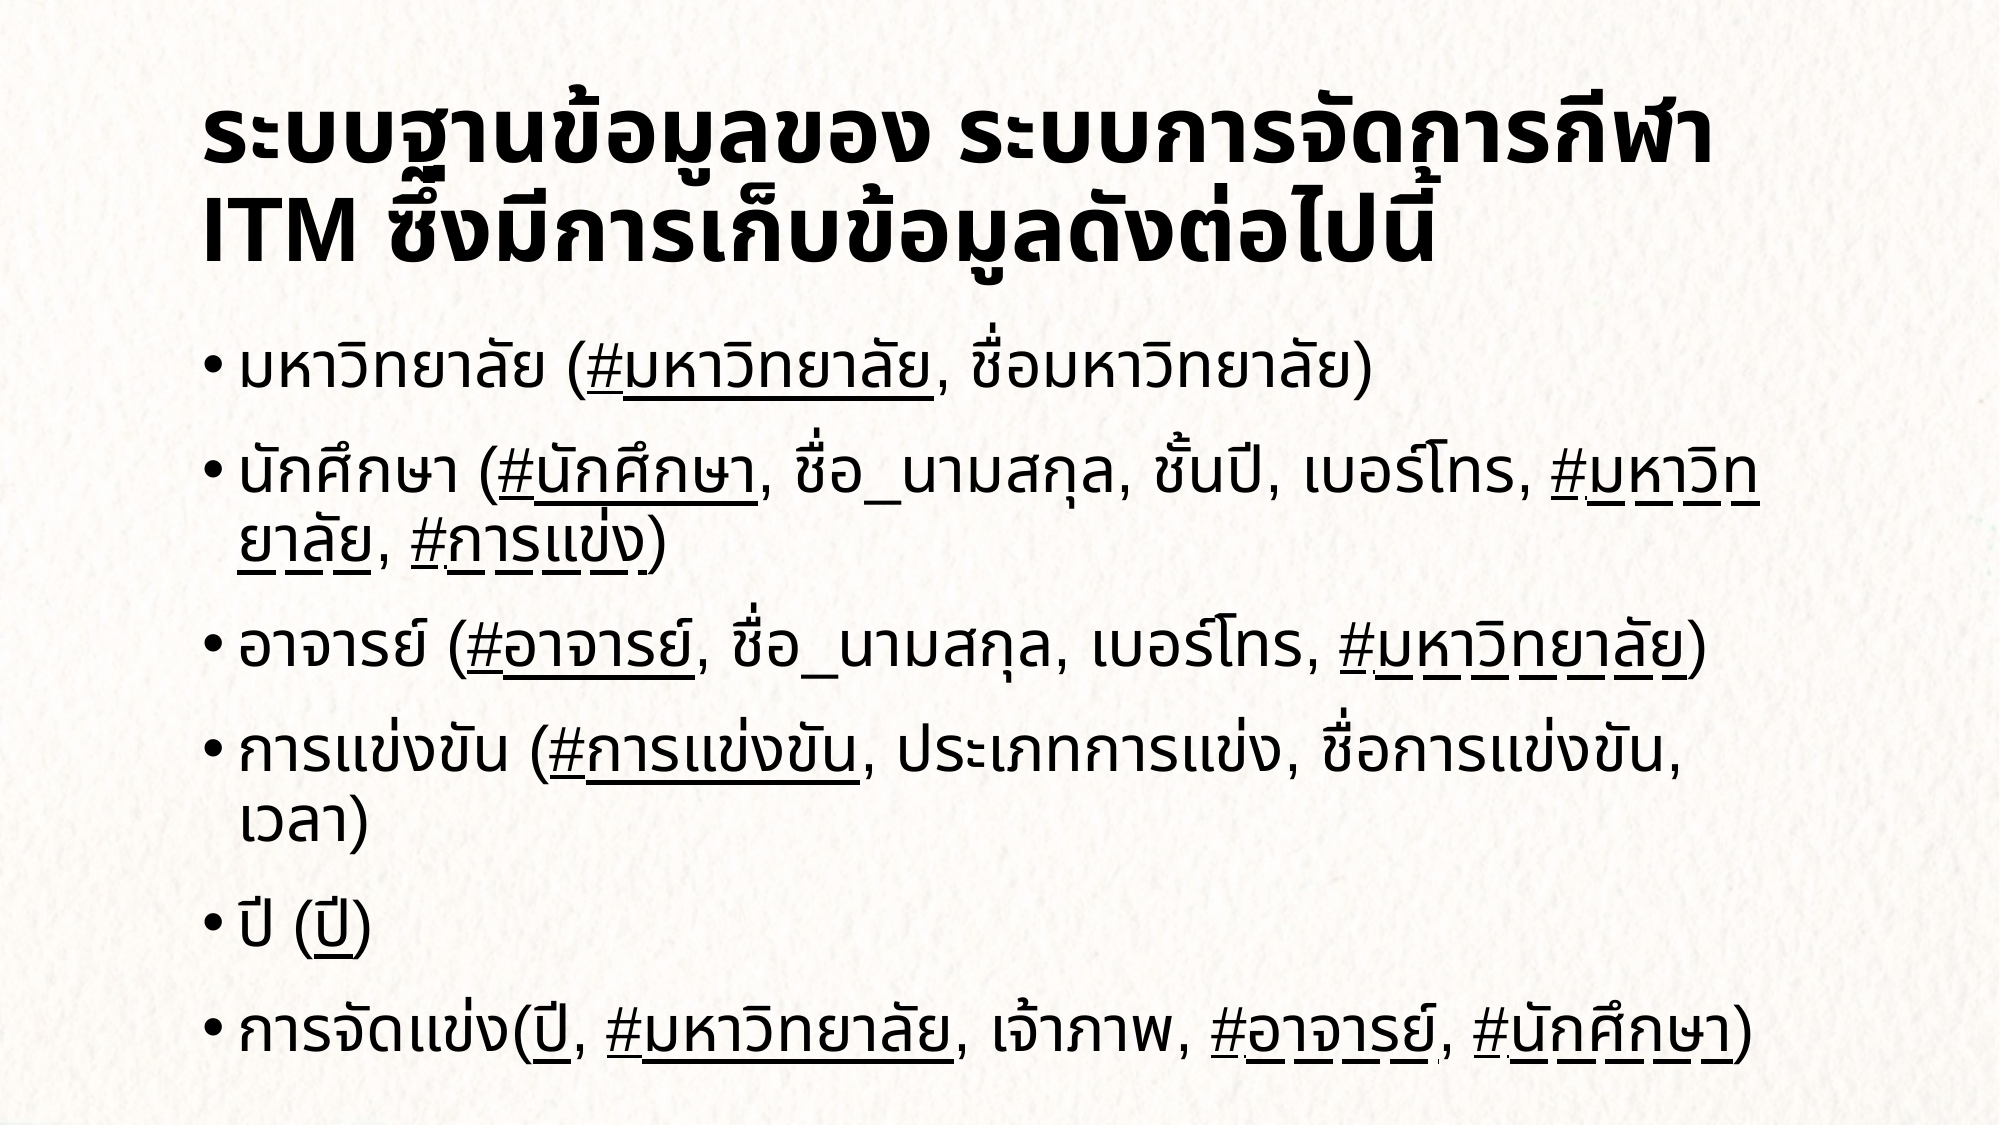

ระบบฐานข้อมูลของ ระบบการจัดการกีฬา ITM ซึ่งมีการเก็บข้อมูลดังต่อไปนี้
มหาวิทยาลัย (#มหาวิทยาลัย, ชื่อมหาวิทยาลัย)
นักศึกษา (#นักศึกษา, ชื่อ_นามสกุล, ชั้นปี, เบอร์โทร, #มหาวิทยาลัย, #การแข่ง)
อาจารย์ (#อาจารย์, ชื่อ_นามสกุล, เบอร์โทร, #มหาวิทยาลัย)
การแข่งขัน (#การแข่งขัน, ประเภทการแข่ง, ชื่อการแข่งขัน, เวลา)
ปี (ปี)
การจัดแข่ง(ปี, #มหาวิทยาลัย, เจ้าภาพ, #อาจารย์, #นักศึกษา)